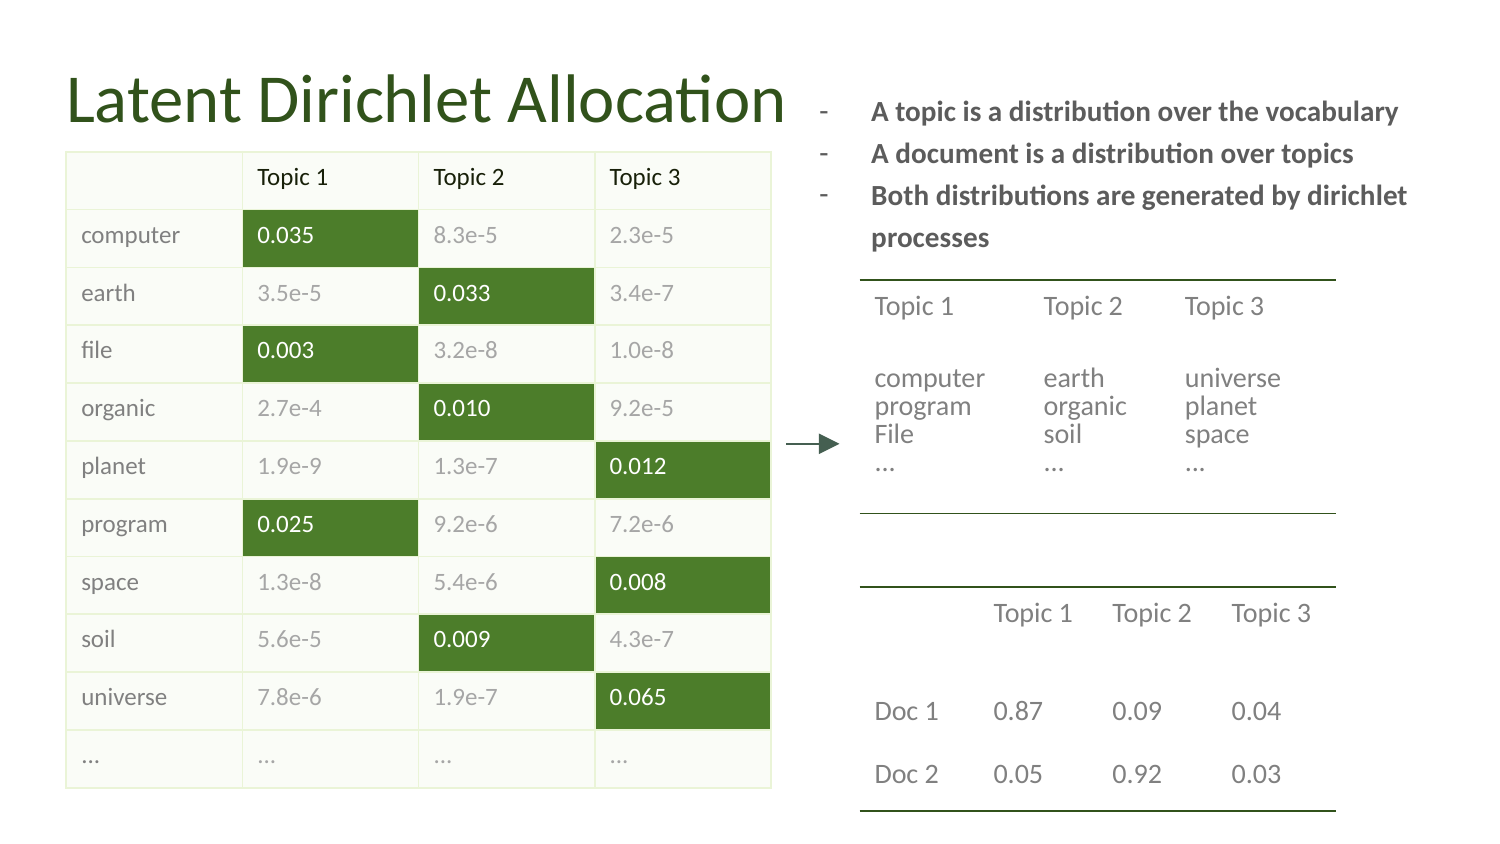

# Latent Dirichlet Allocation
A topic is a distribution over the vocabulary
A document is a distribution over topics
Both distributions are generated by dirichlet processes

|  | Topic 1 | Topic 2 | Topic 3 |
| --- | --- | --- | --- |
| computer | 0.035 | 8.3e-5 | 2.3e-5 |
| earth | 3.5e-5 | 0.033 | 3.4e-7 |
| file | 0.003 | 3.2e-8 | 1.0e-8 |
| organic | 2.7e-4 | 0.010 | 9.2e-5 |
| planet | 1.9e-9 | 1.3e-7 | 0.012 |
| program | 0.025 | 9.2e-6 | 7.2e-6 |
| space | 1.3e-8 | 5.4e-6 | 0.008 |
| soil | 5.6e-5 | 0.009 | 4.3e-7 |
| universe | 7.8e-6 | 1.9e-7 | 0.065 |
| ... | ... | ... | ... |
| Topic 1 | Topic 2 | Topic 3 |
| --- | --- | --- |
| computer program File ... | earth organic soil ... | universe planet space ... |
|  | Topic 1 | Topic 2 | Topic 3 |
| --- | --- | --- | --- |
| Doc 1 | 0.87 | 0.09 | 0.04 |
| Doc 2 | 0.05 | 0.92 | 0.03 |